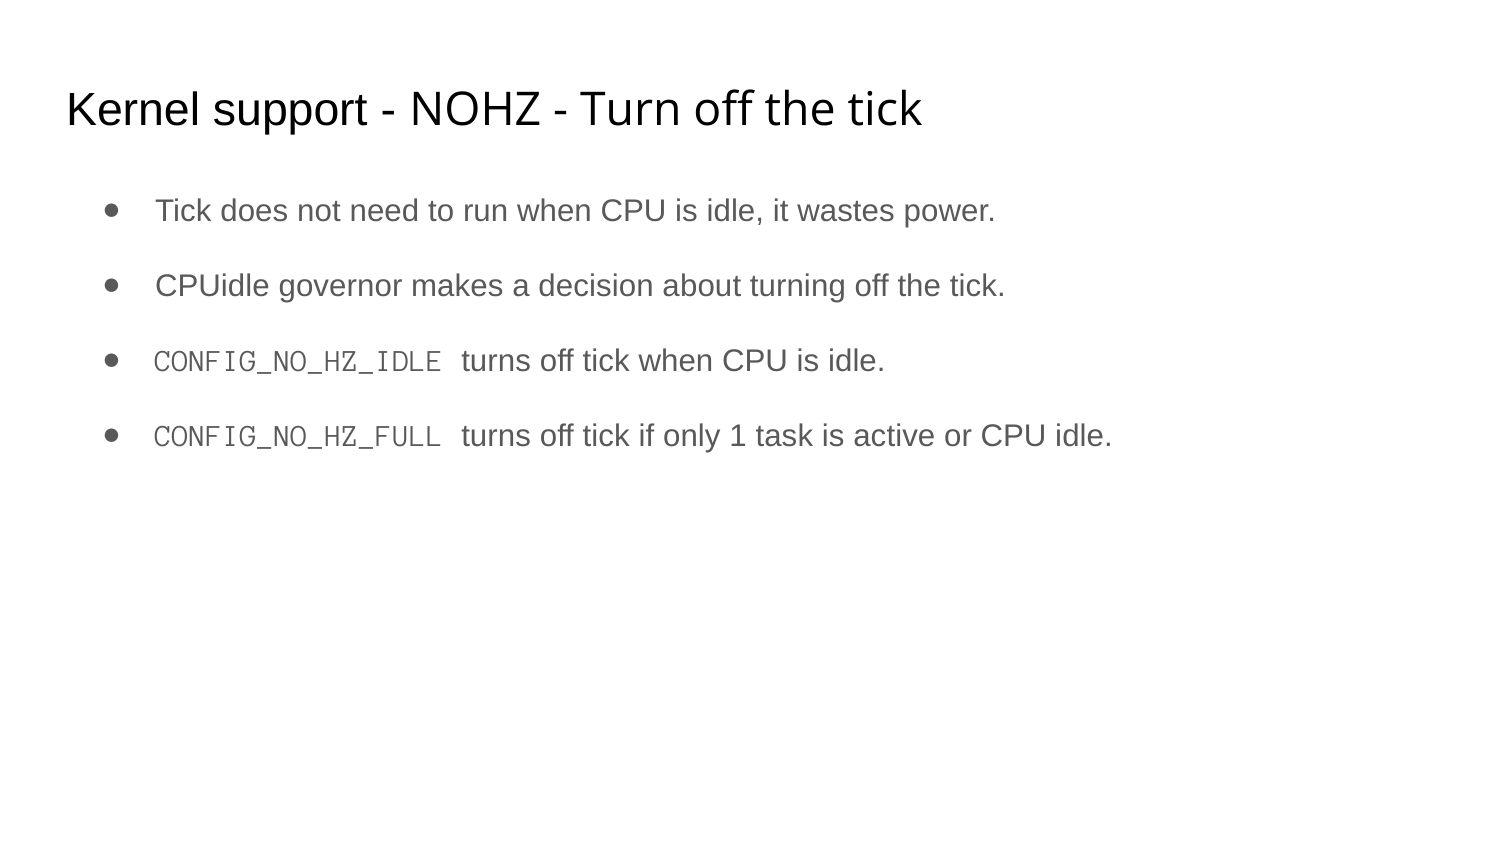

# Kernel support - NOHZ - Turn off the tick
Tick does not need to run when CPU is idle, it wastes power.

CPUidle governor makes a decision about turning off the tick.

CONFIG_NO_HZ_IDLE turns off tick when CPU is idle.

CONFIG_NO_HZ_FULL turns off tick if only 1 task is active or CPU idle.